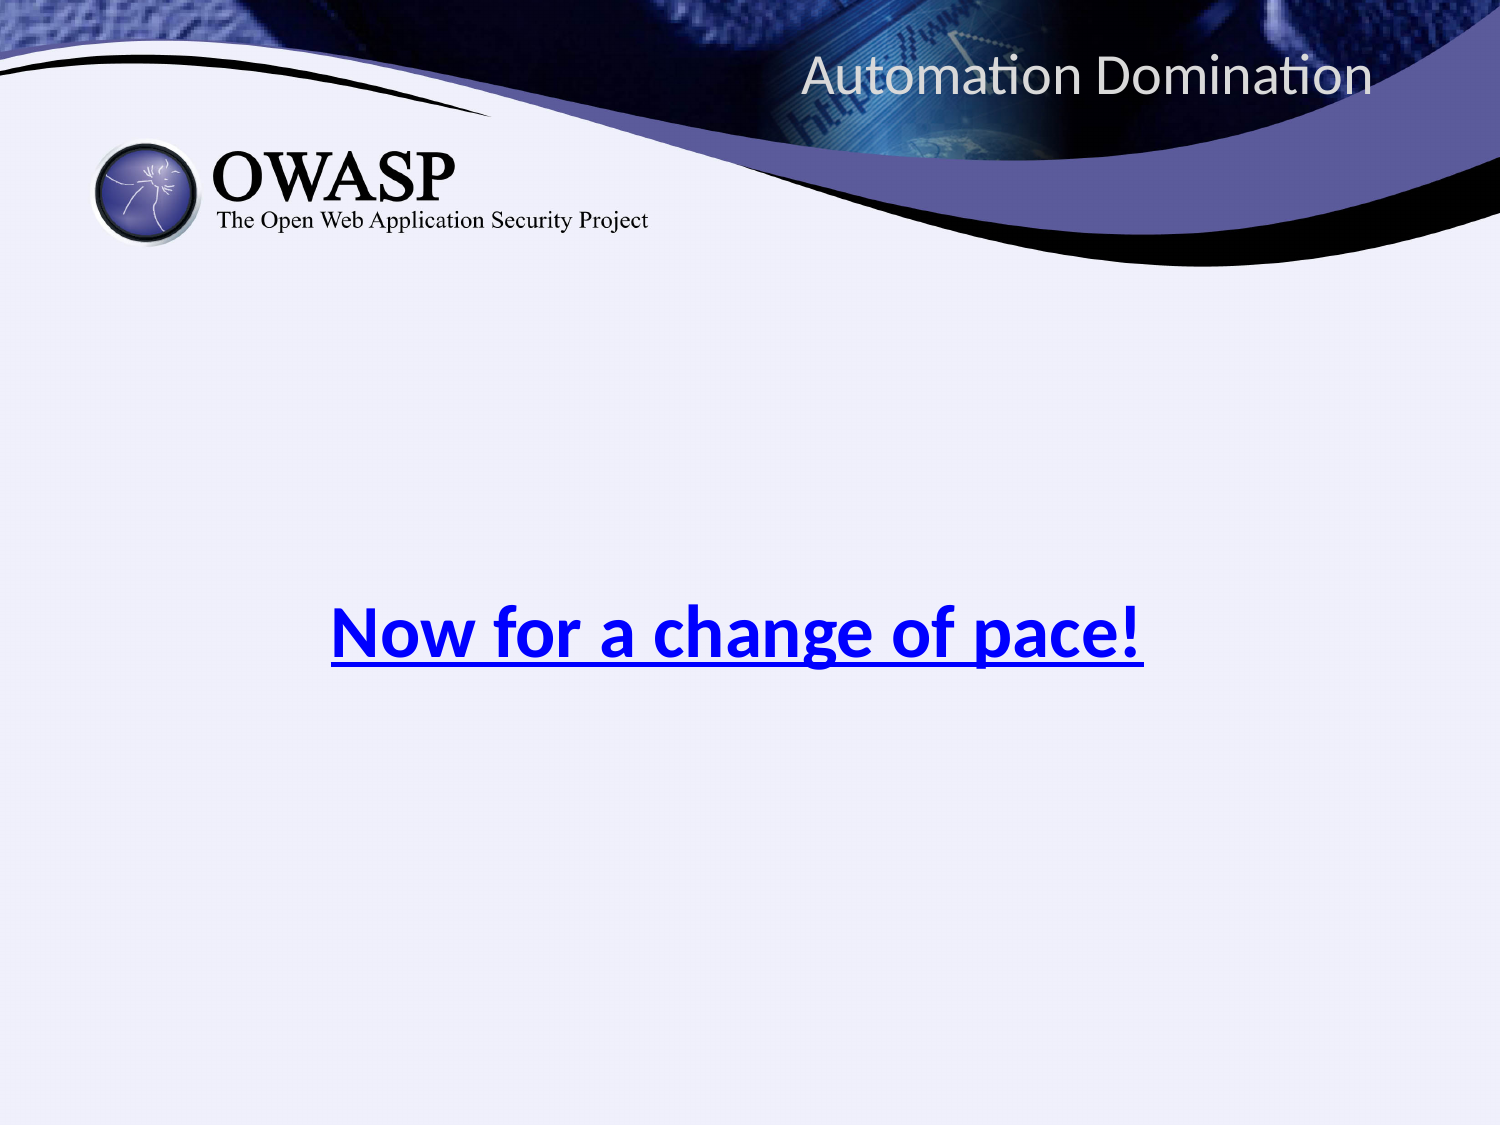

# Automation Domination
Now for a change of pace!